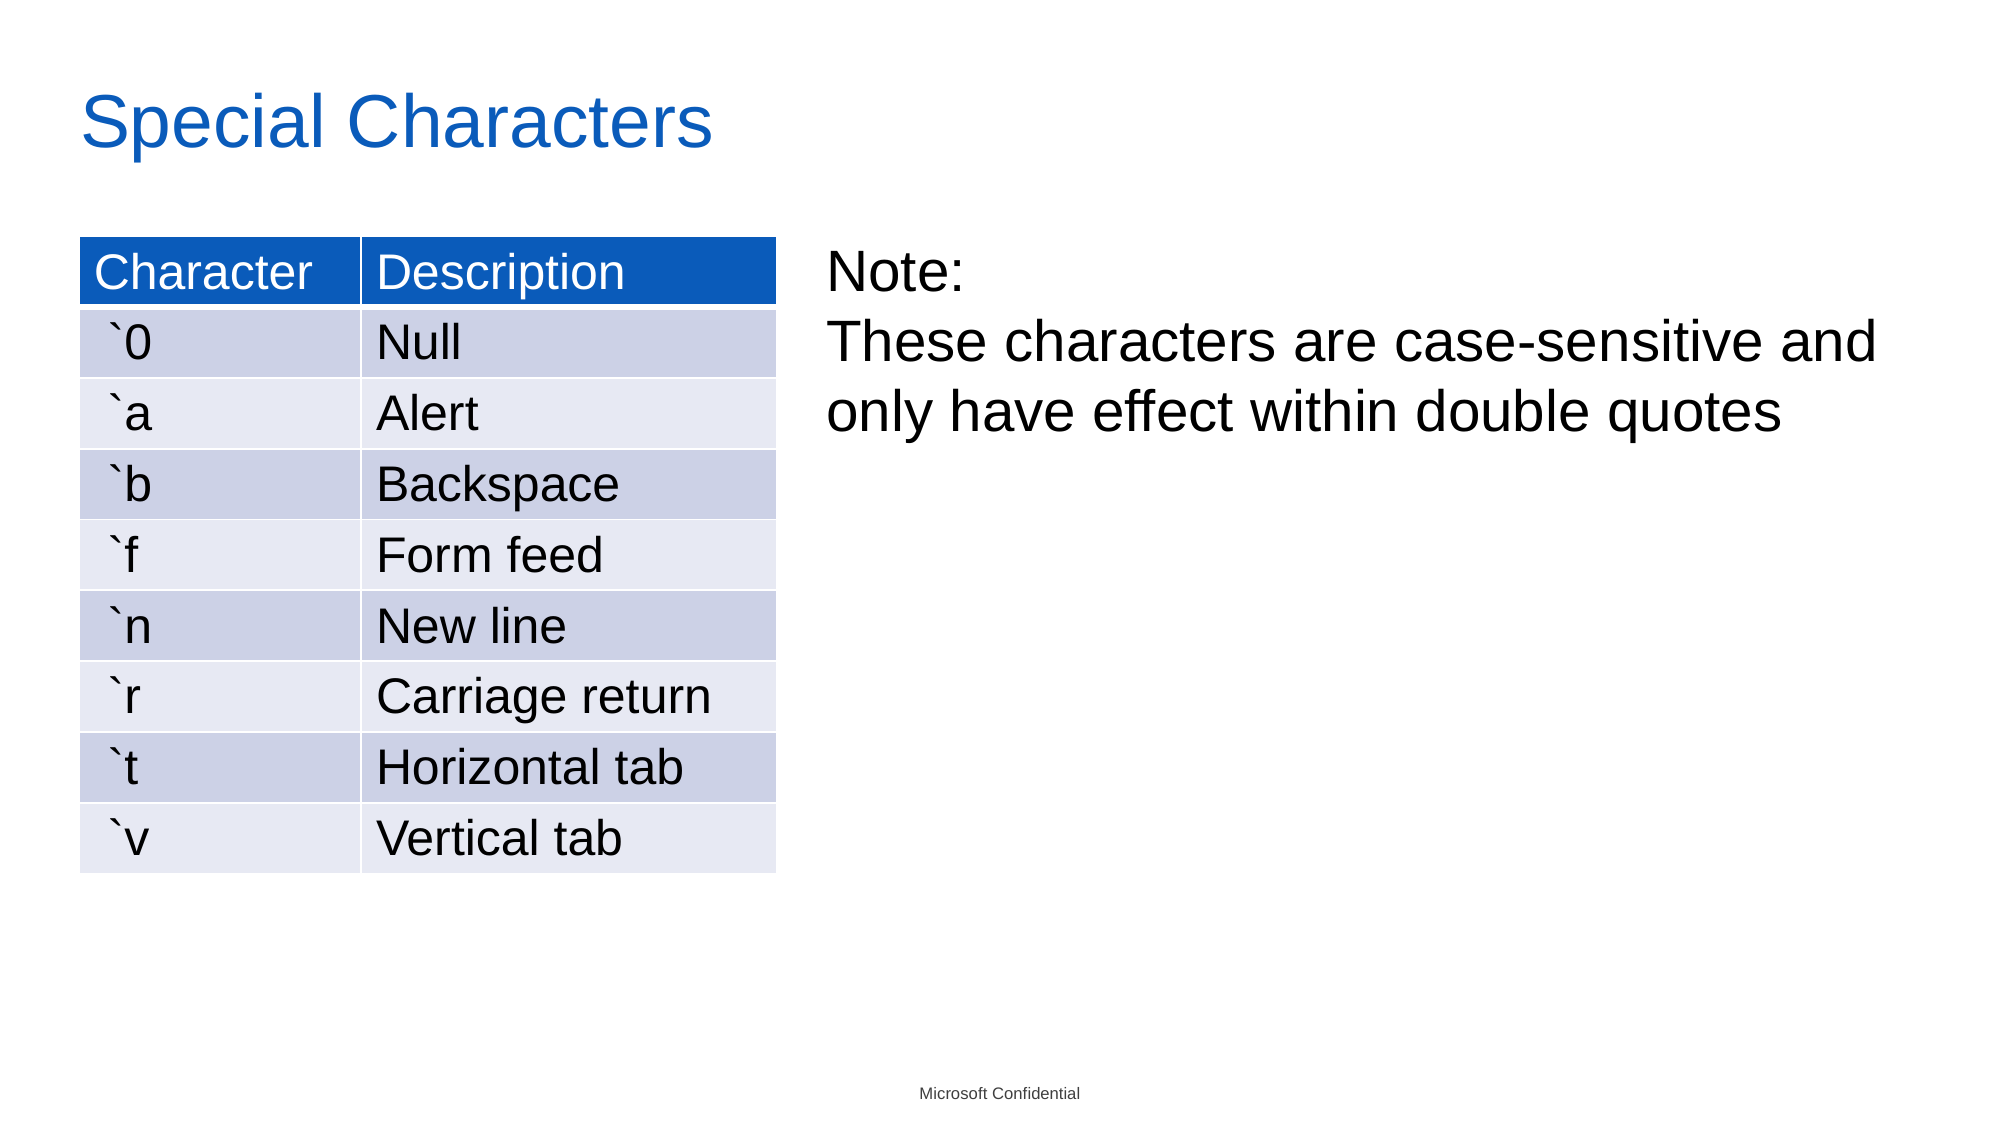

# Special Characters
Note:
These characters are case-sensitive and
only have effect within double quotes
| Character | Description |
| --- | --- |
| `0 | Null |
| `a | Alert |
| `b | Backspace |
| `f | Form feed |
| `n | New line |
| `r | Carriage return |
| `t | Horizontal tab |
| `v | Vertical tab |